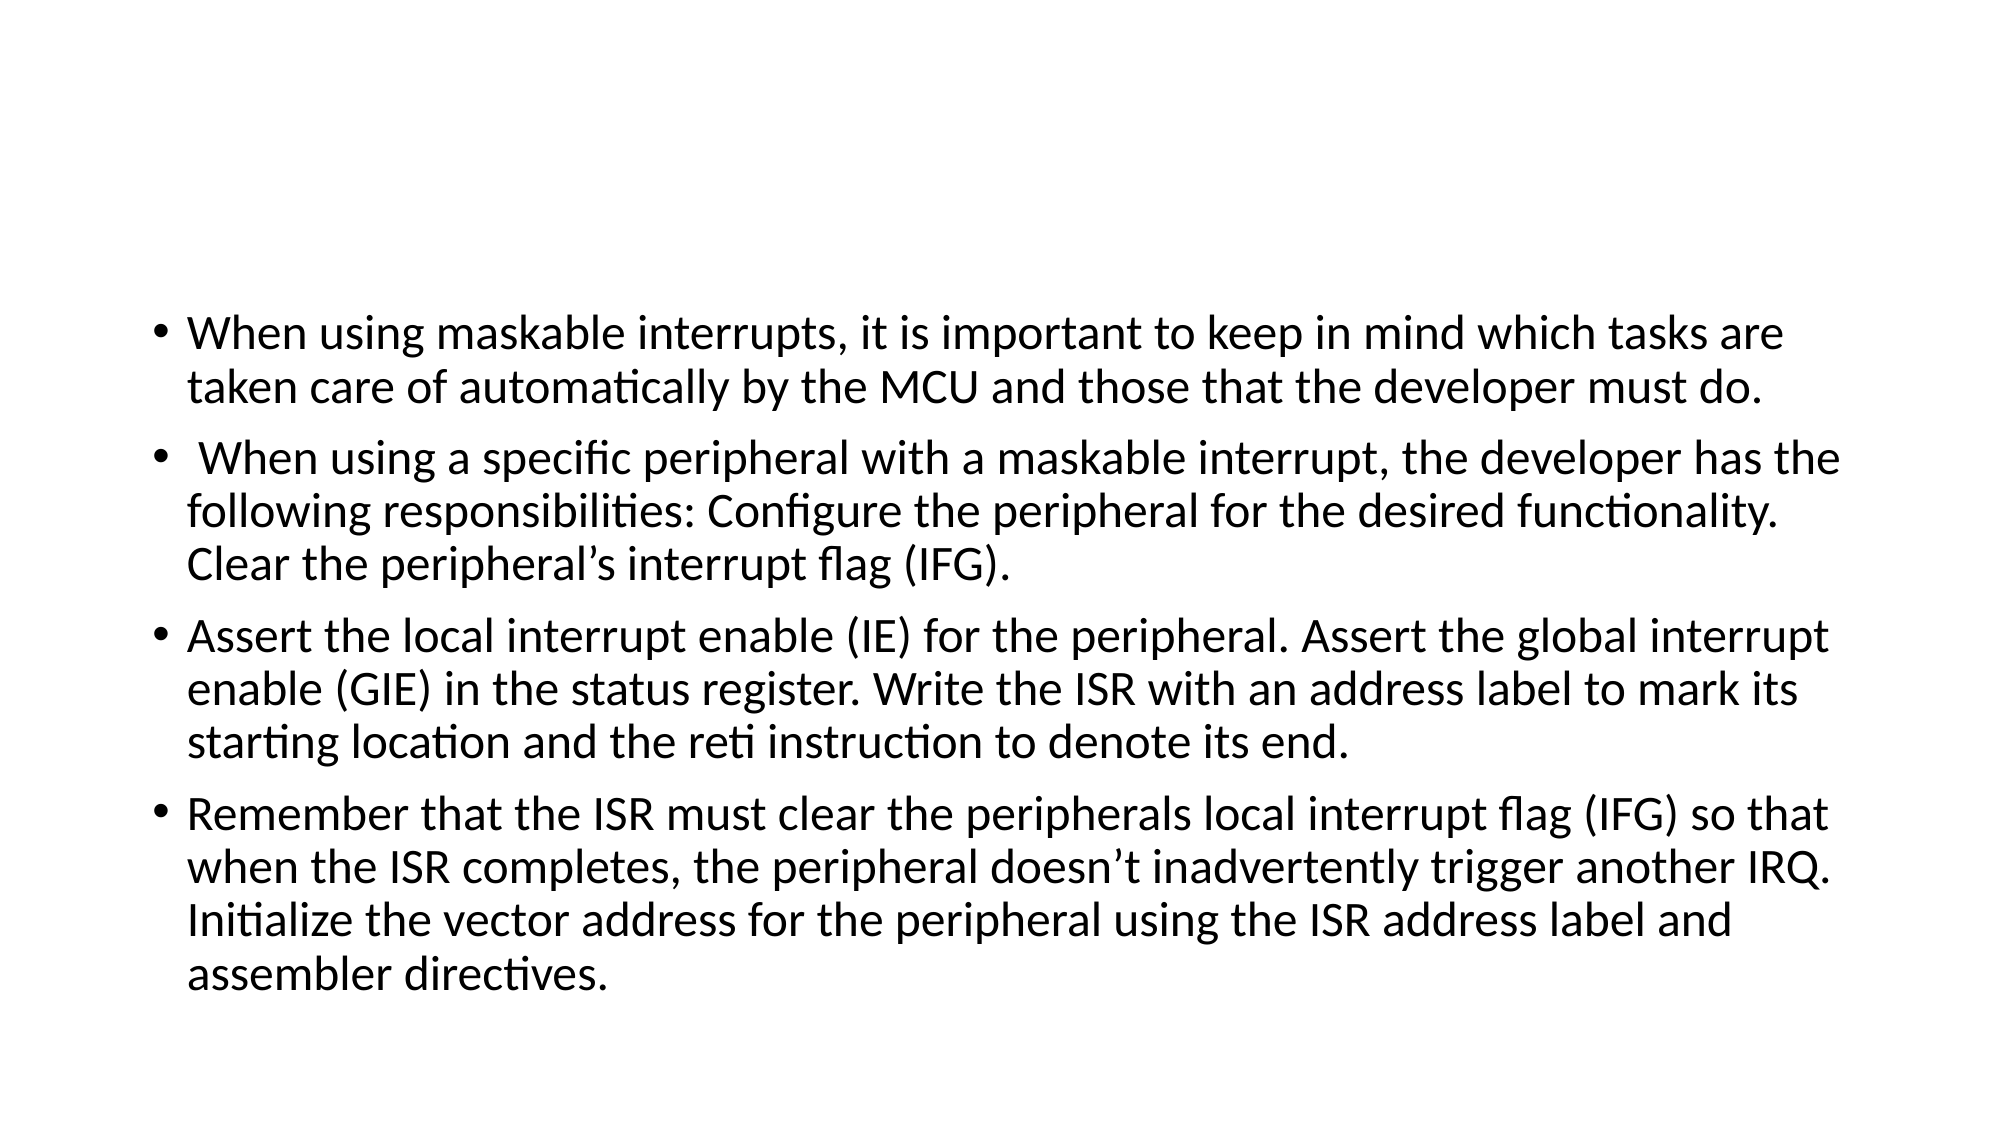

#
When using maskable interrupts, it is important to keep in mind which tasks are taken care of automatically by the MCU and those that the developer must do.
 When using a specific peripheral with a maskable interrupt, the developer has the following responsibilities: Configure the peripheral for the desired functionality. Clear the peripheral’s interrupt flag (IFG).
Assert the local interrupt enable (IE) for the peripheral. Assert the global interrupt enable (GIE) in the status register. Write the ISR with an address label to mark its starting location and the reti instruction to denote its end.
Remember that the ISR must clear the peripherals local interrupt flag (IFG) so that when the ISR completes, the peripheral doesn’t inadvertently trigger another IRQ. Initialize the vector address for the peripheral using the ISR address label and assembler directives.